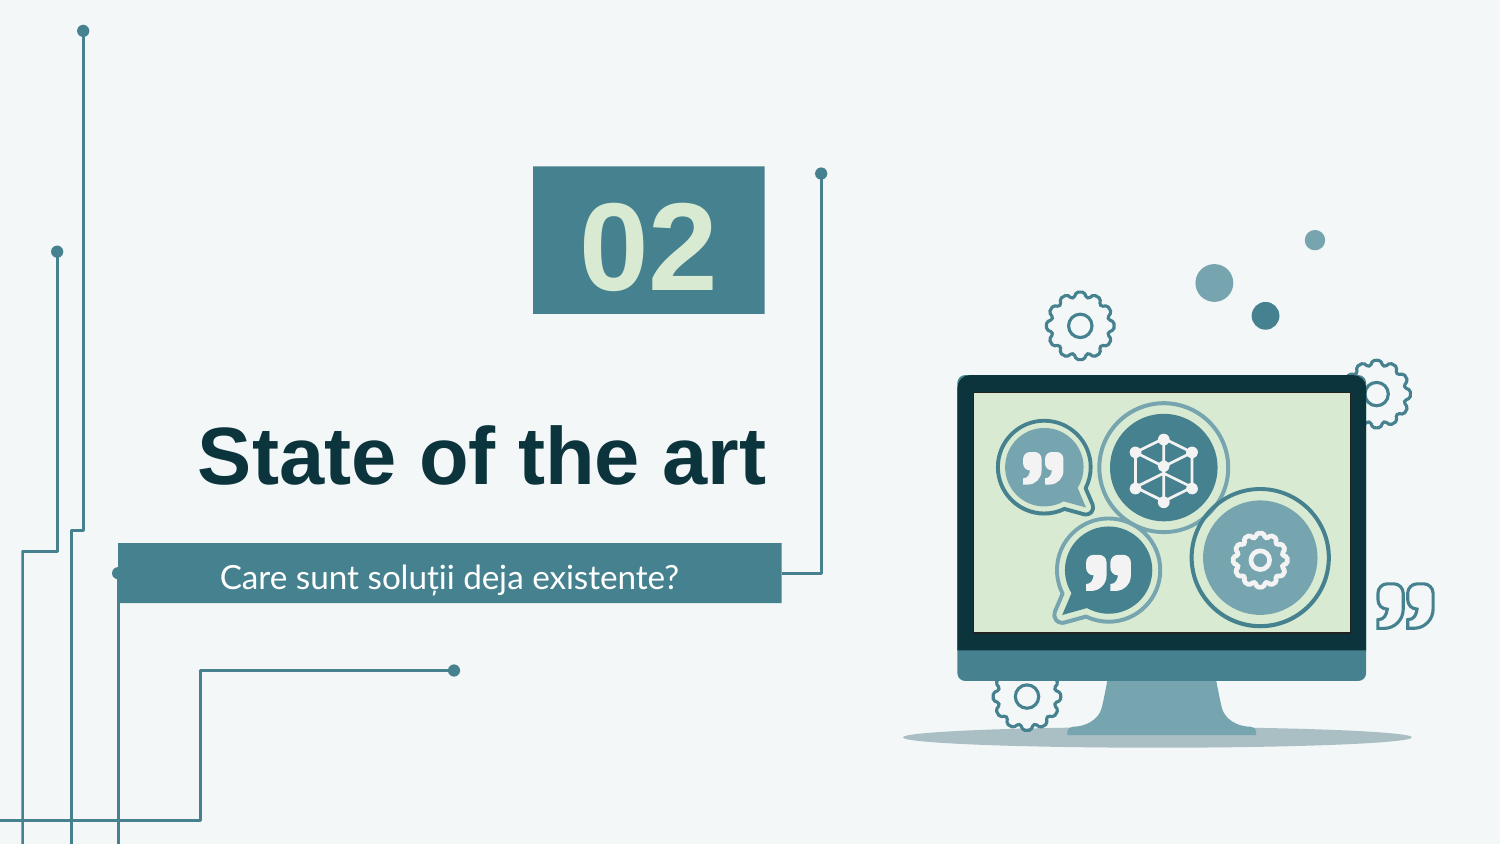

02

# State of the art
Care sunt soluții deja existente?